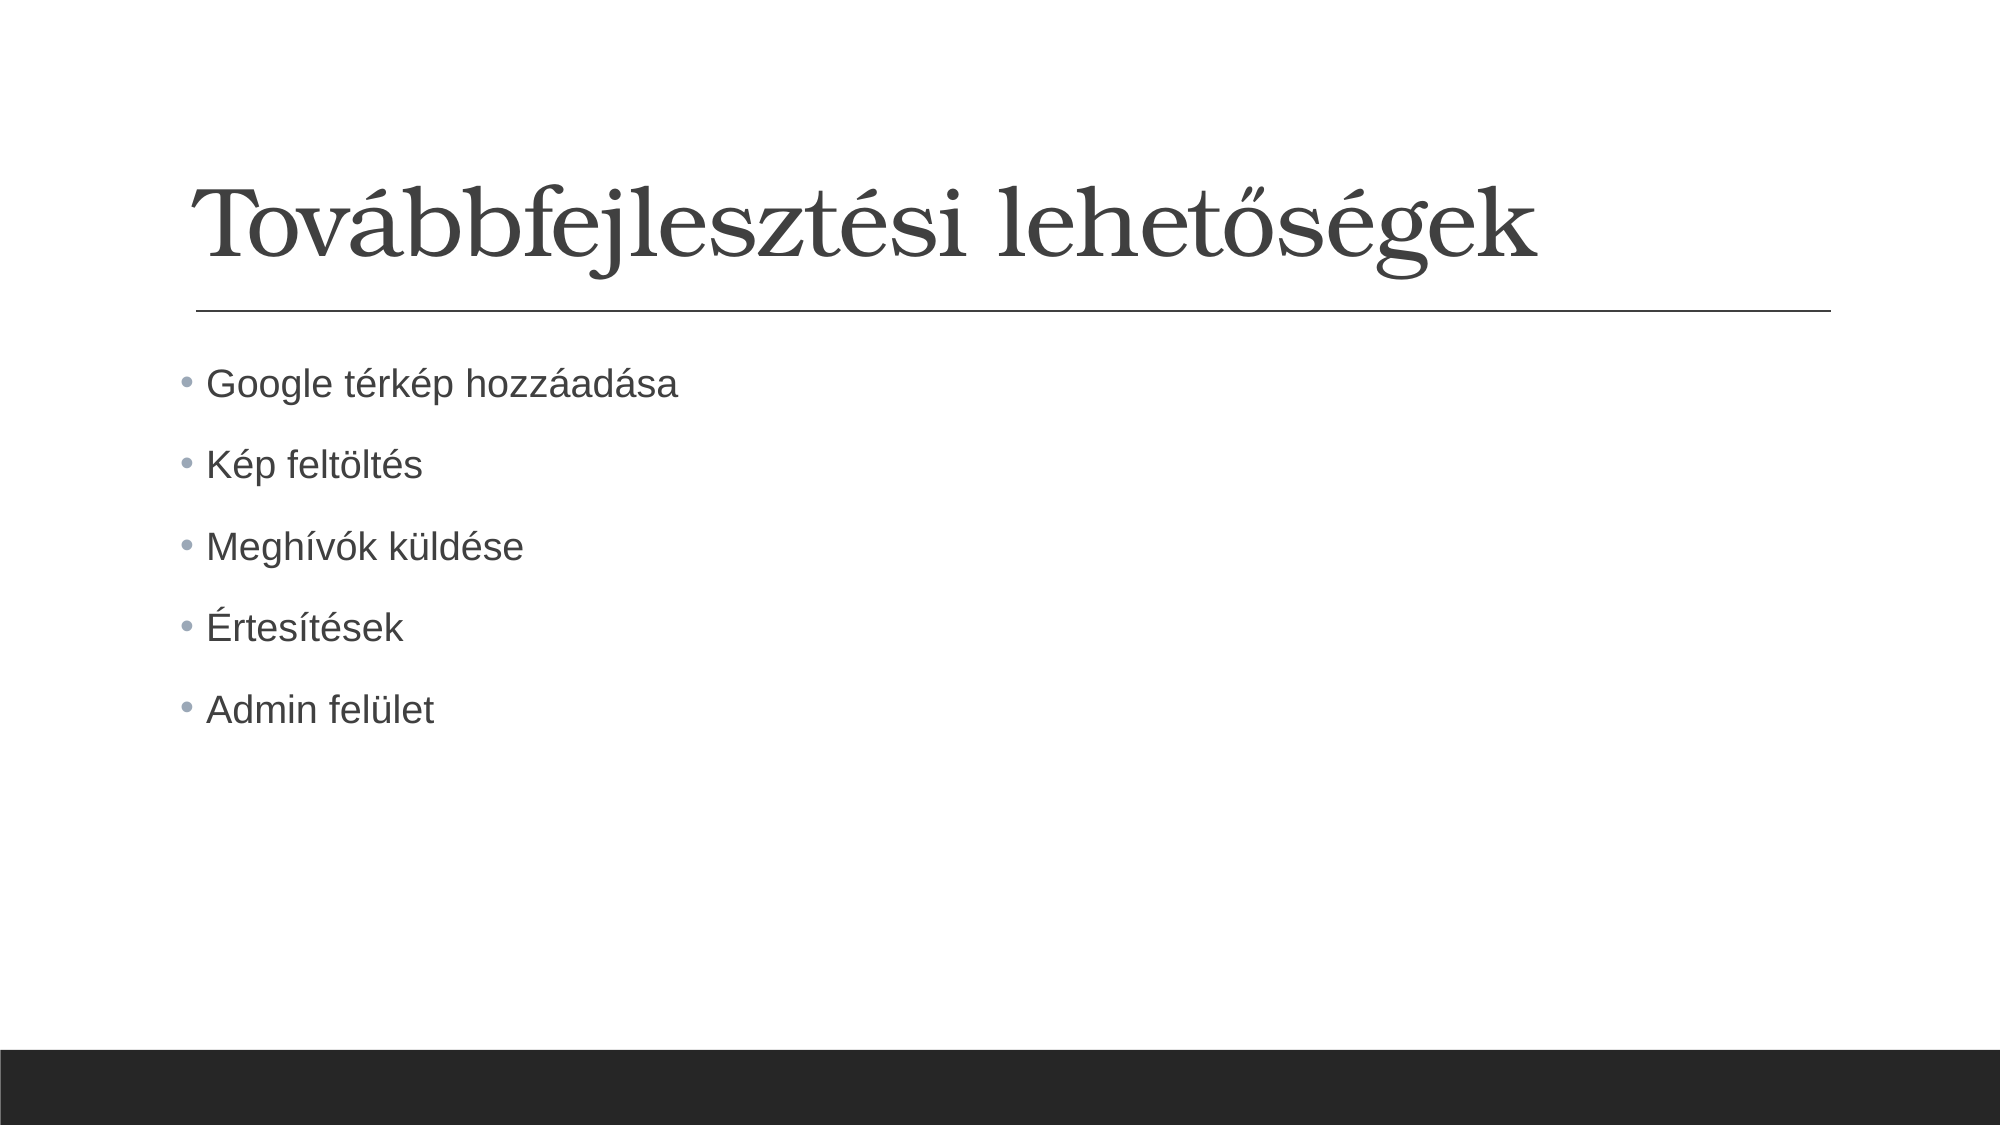

# Továbbfejlesztési lehetőségek
 Google térkép hozzáadása
 Kép feltöltés
 Meghívók küldése
 Értesítések
 Admin felület